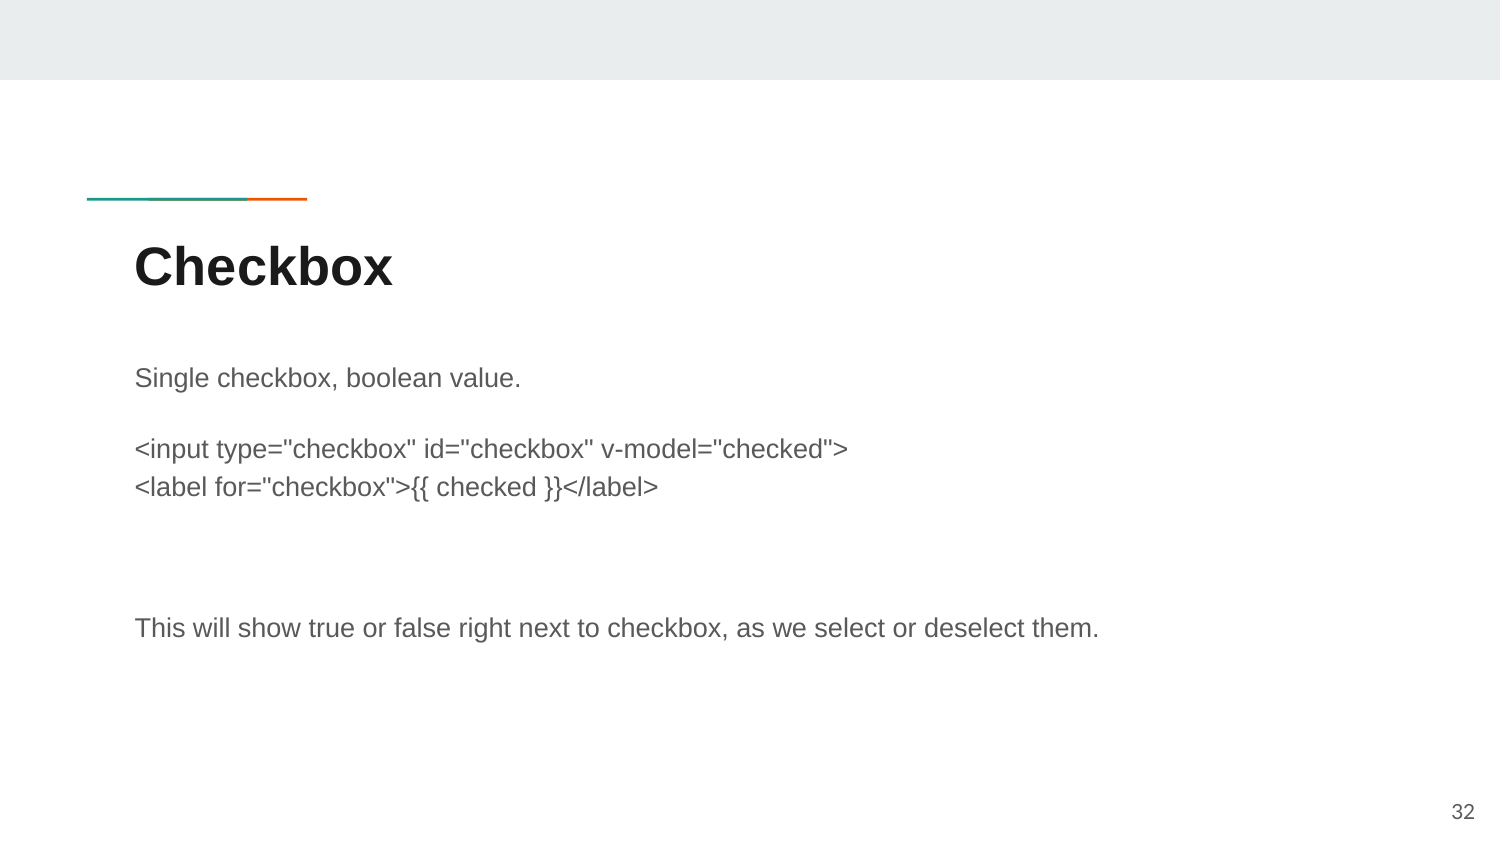

# Checkbox
Single checkbox, boolean value.
<input type="checkbox" id="checkbox" v-model="checked">
<label for="checkbox">{{ checked }}</label>

This will show true or false right next to checkbox, as we select or deselect them.
32